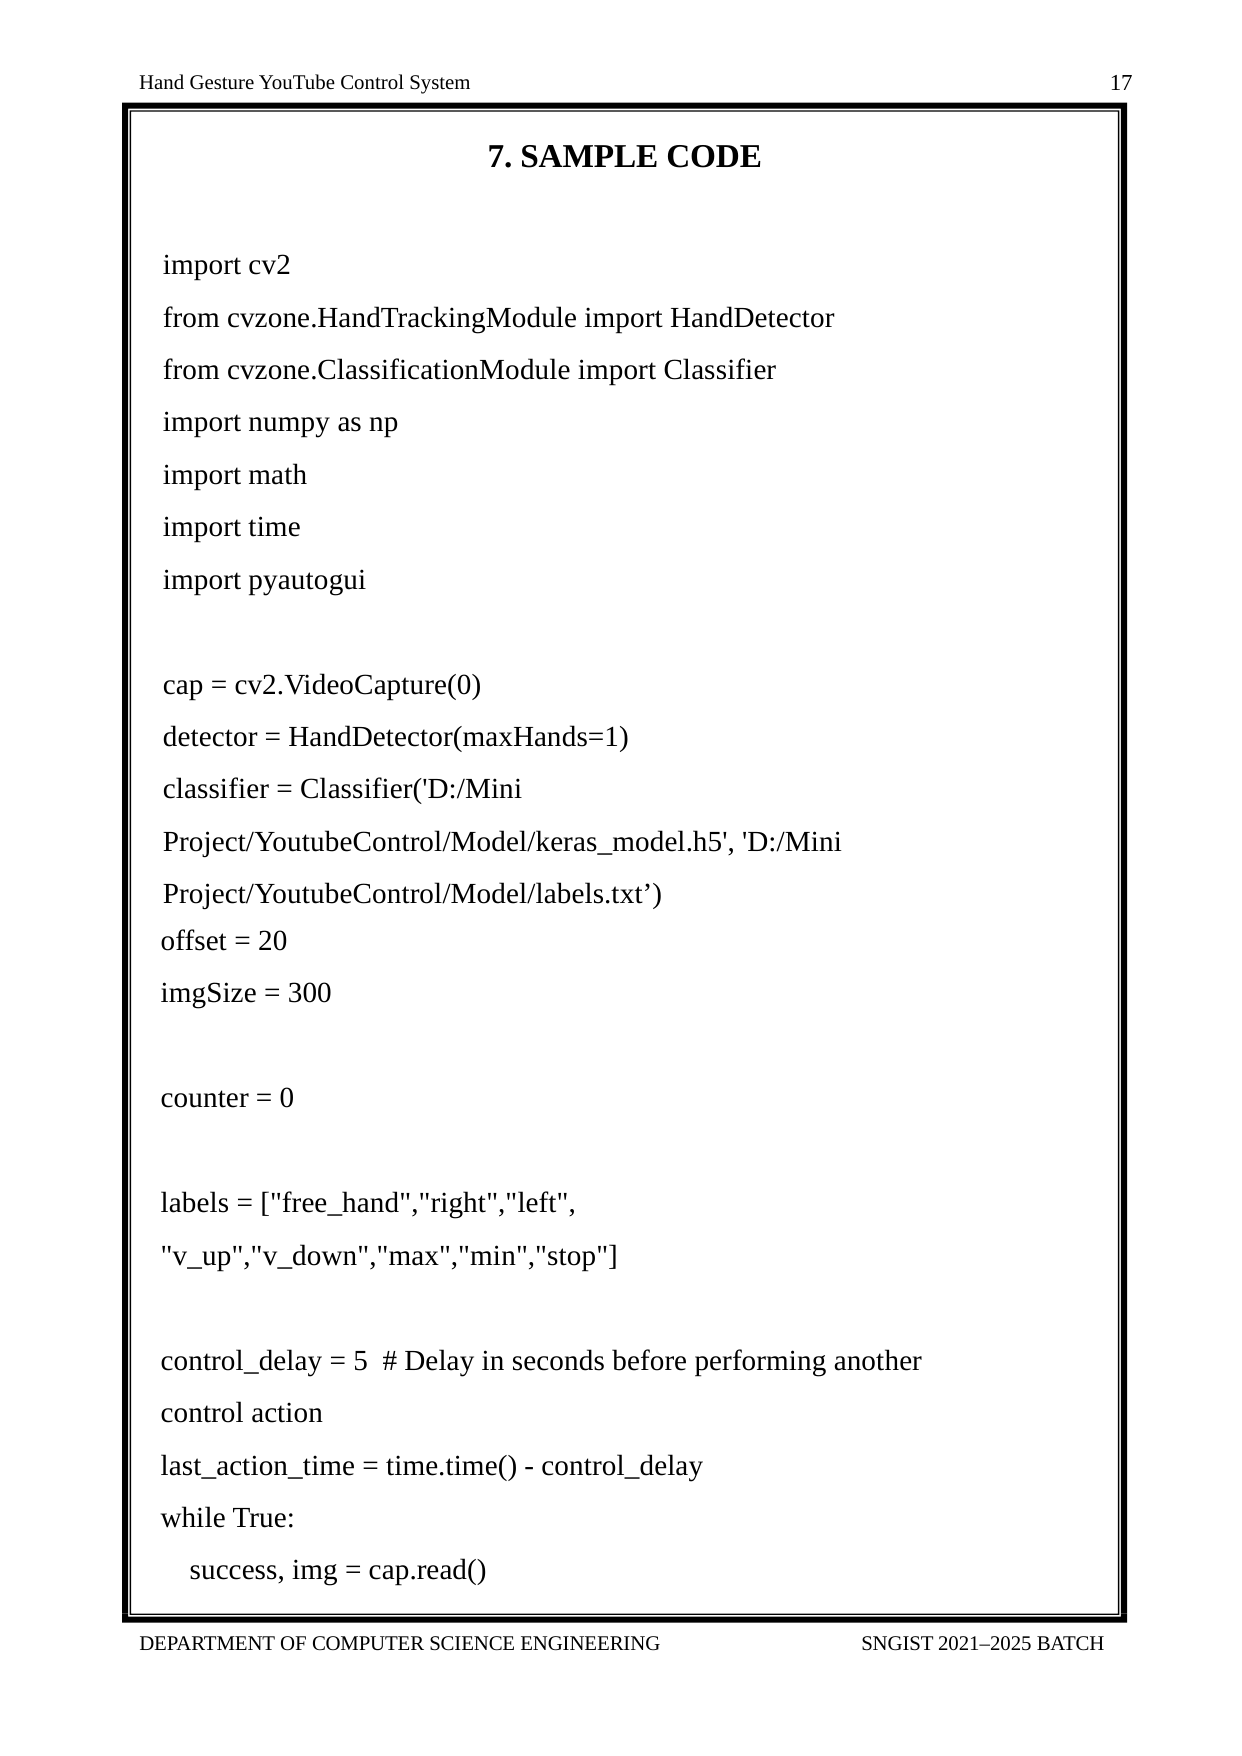

17
Hand Gesture YouTube Control System

7. SAMPLE CODE
import cv2
from cvzone.HandTrackingModule import HandDetector
from cvzone.ClassificationModule import Classifier
import numpy as np
import math
import time
import pyautogui
cap = cv2.VideoCapture(0)
detector = HandDetector(maxHands=1)
classifier = Classifier('D:/Mini Project/YoutubeControl/Model/keras_model.h5', 'D:/Mini Project/YoutubeControl/Model/labels.txt’)
offset = 20
imgSize = 300
counter = 0
labels = ["free_hand","right","left", "v_up","v_down","max","min","stop"]
control_delay = 5  # Delay in seconds before performing another control action
last_action_time = time.time() - control_delay
while True:
    success, img = cap.read()
DEPARTMENT OF COMPUTER SCIENCE ENGINEERING
SNGIST 2021–2025 BATCH